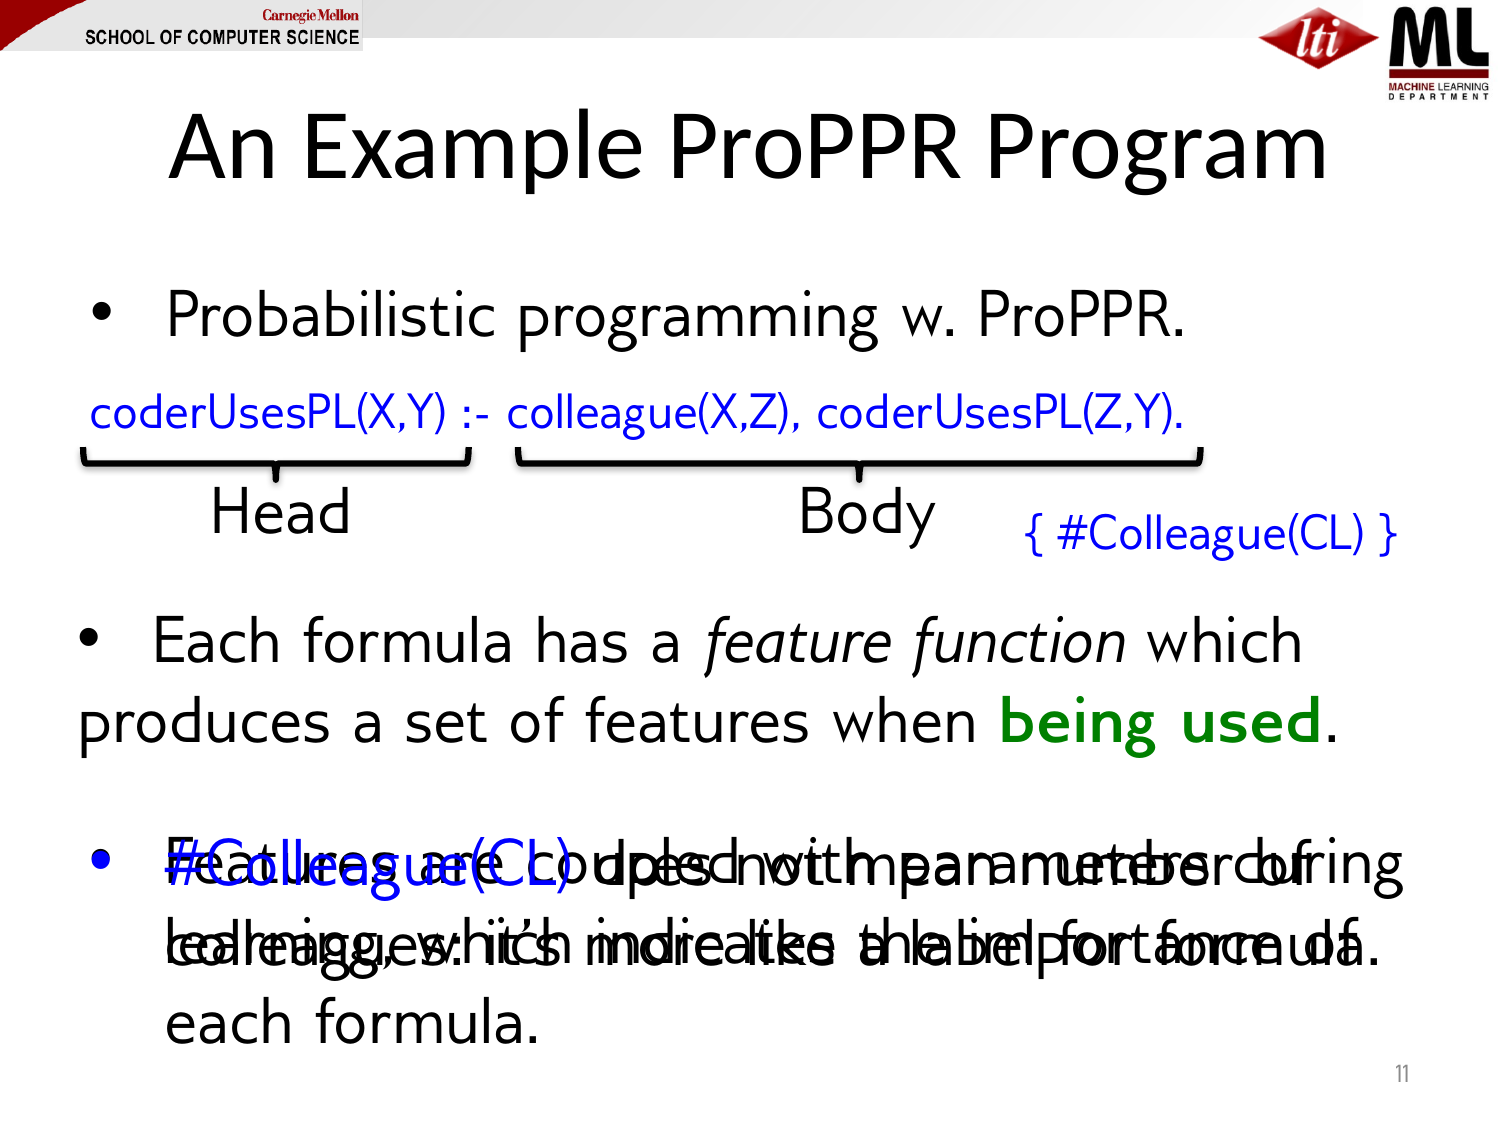

# An Example ProPPR Program

 Probabilistic programming w. ProPPR.

coderUsesPL(X,Y) :- colleague(X,Z), coderUsesPL(Z,Y).
Head
Body
{ #Colleague(CL) }
Each formula has a feature function which
produces a set of features when being used.
Features are coupled with parameters during learning, which indicates the importance of each formula.
#Colleague(CL) does not mean number of colleagues: it’s more like a label for formula.
11